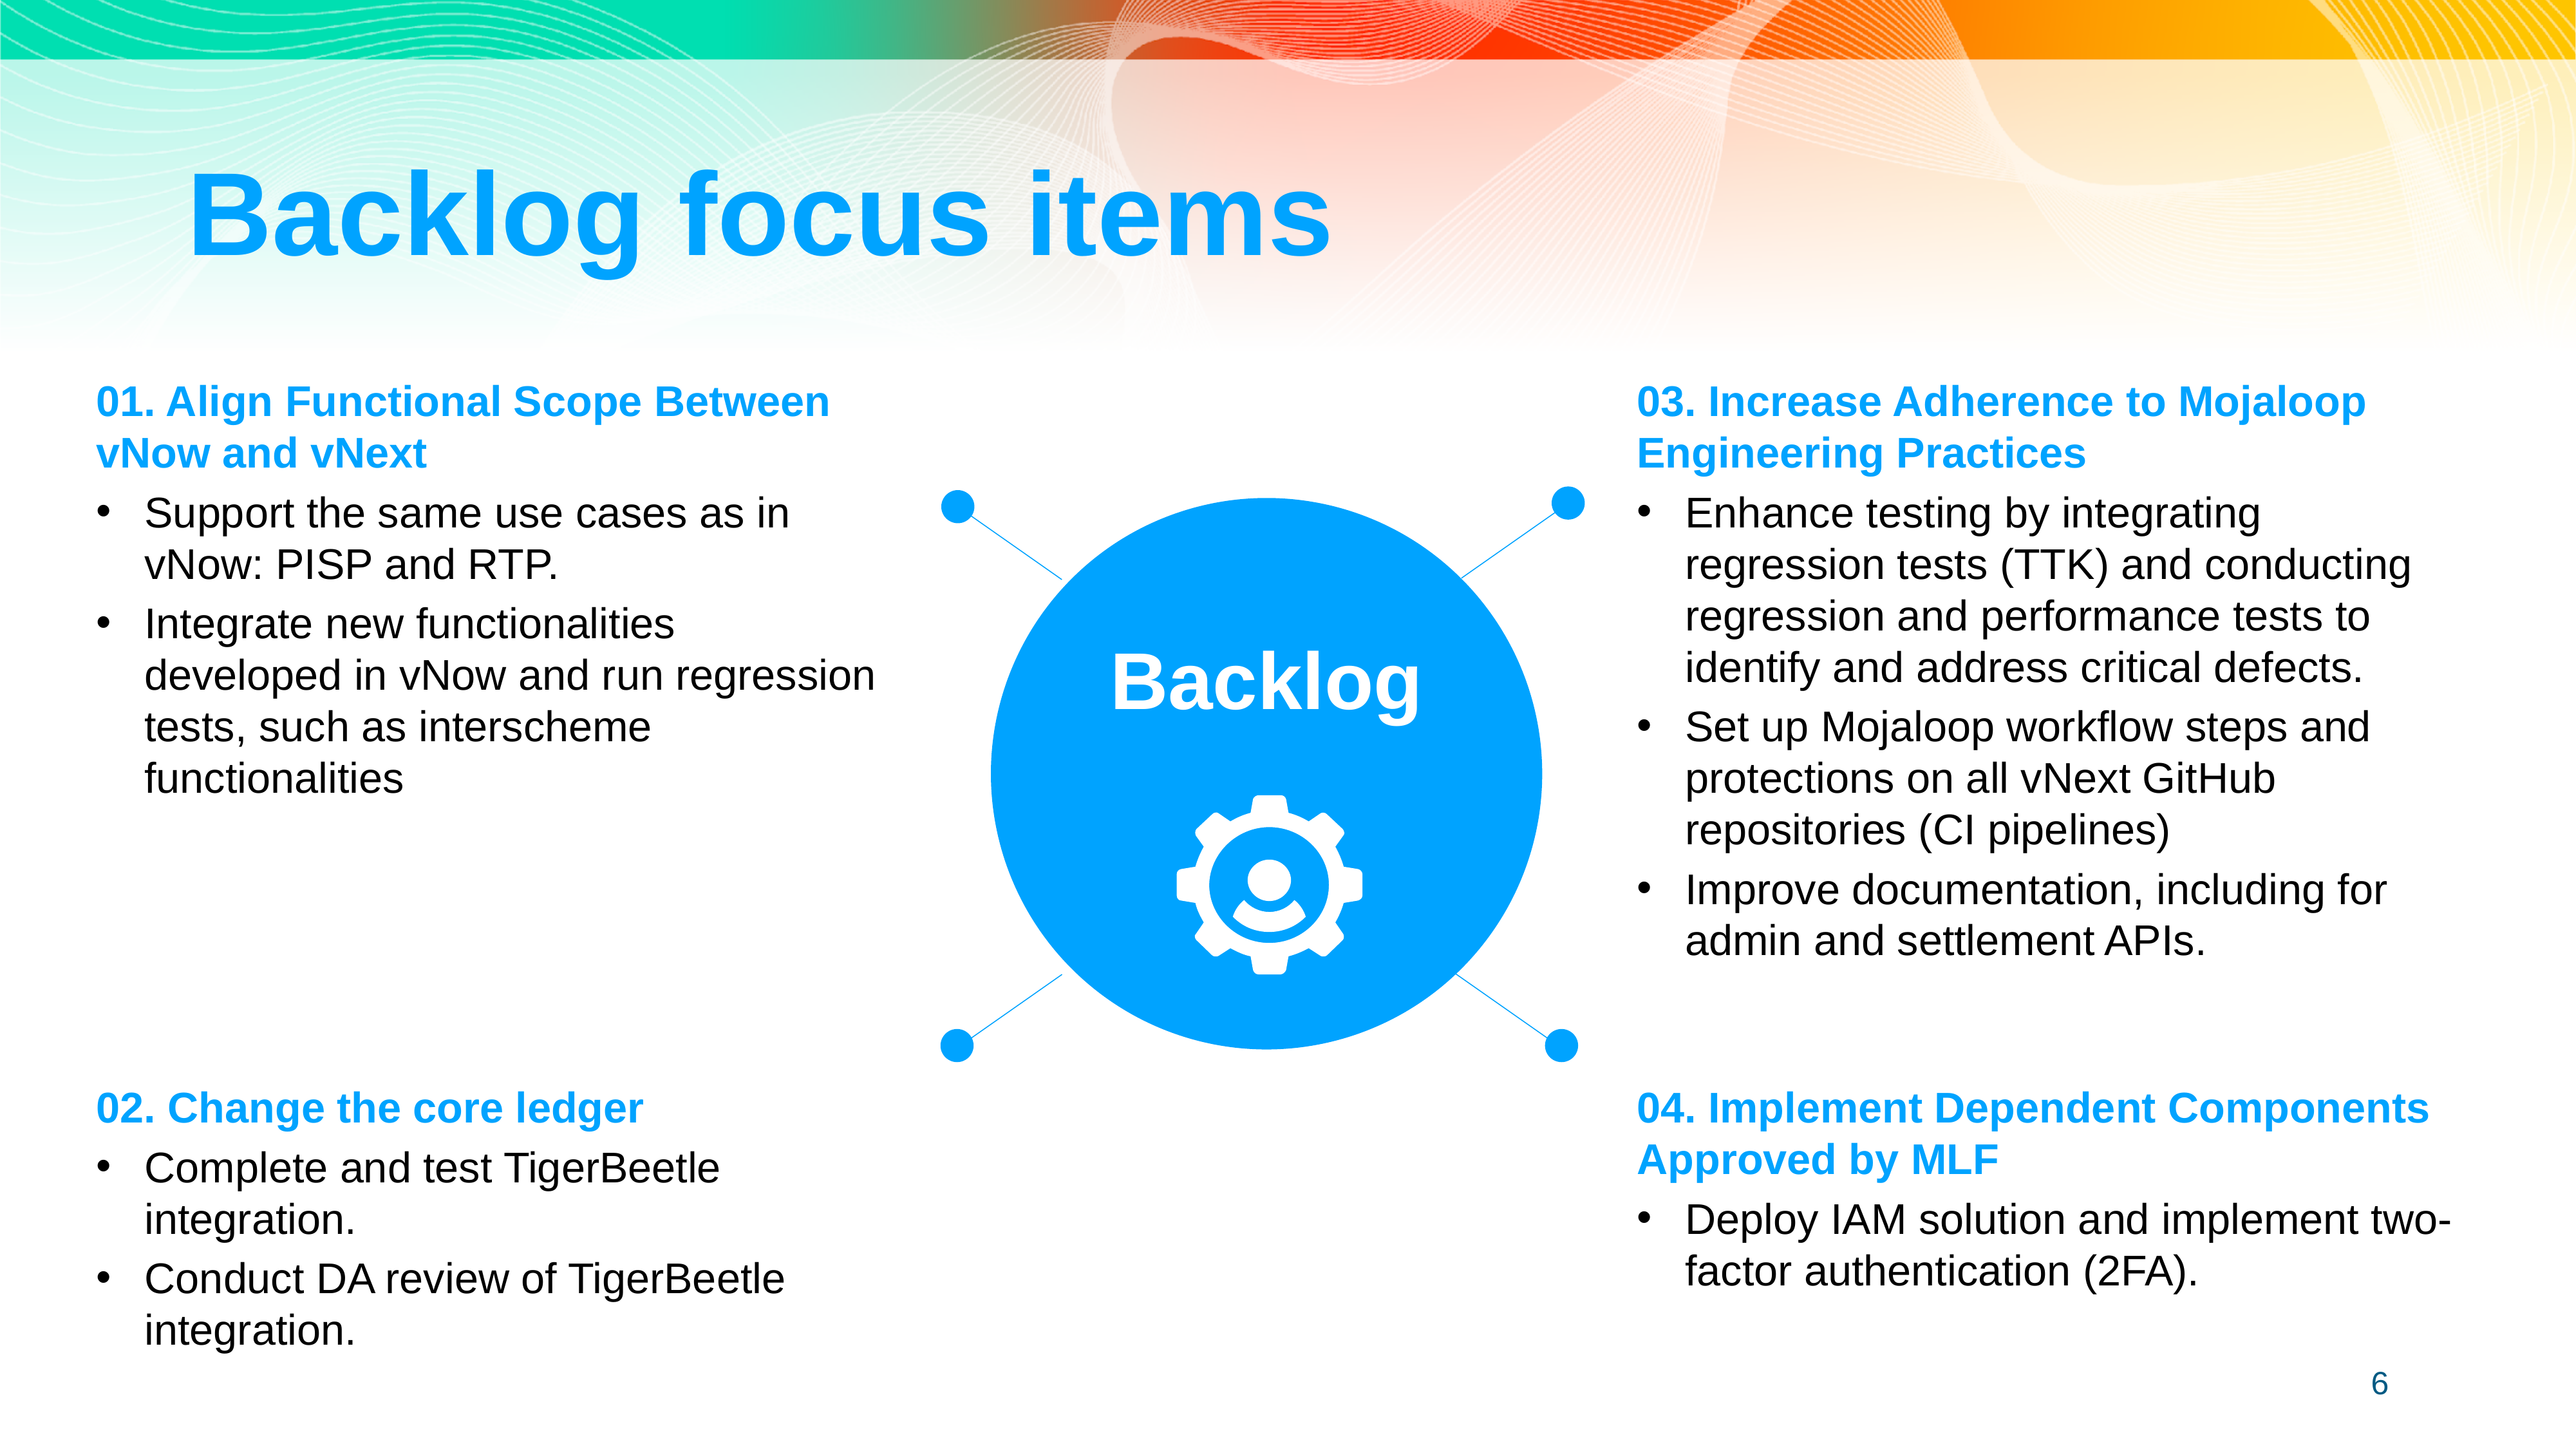

# Backlog focus items
01. Align Functional Scope Between vNow and vNext
Support the same use cases as in vNow: PISP and RTP.
Integrate new functionalities developed in vNow and run regression tests, such as interscheme functionalities

03. Increase Adherence to Mojaloop Engineering Practices
Enhance testing by integrating regression tests (TTK) and conducting regression and performance tests to identify and address critical defects.
Set up Mojaloop workflow steps and protections on all vNext GitHub repositories (CI pipelines)
Improve documentation, including for admin and settlement APIs.

Backlog

02. Change the core ledger
Complete and test TigerBeetle integration.
Conduct DA review of TigerBeetle integration.

04. Implement Dependent Components Approved by MLF
Deploy IAM solution and implement two-factor authentication (2FA).

6